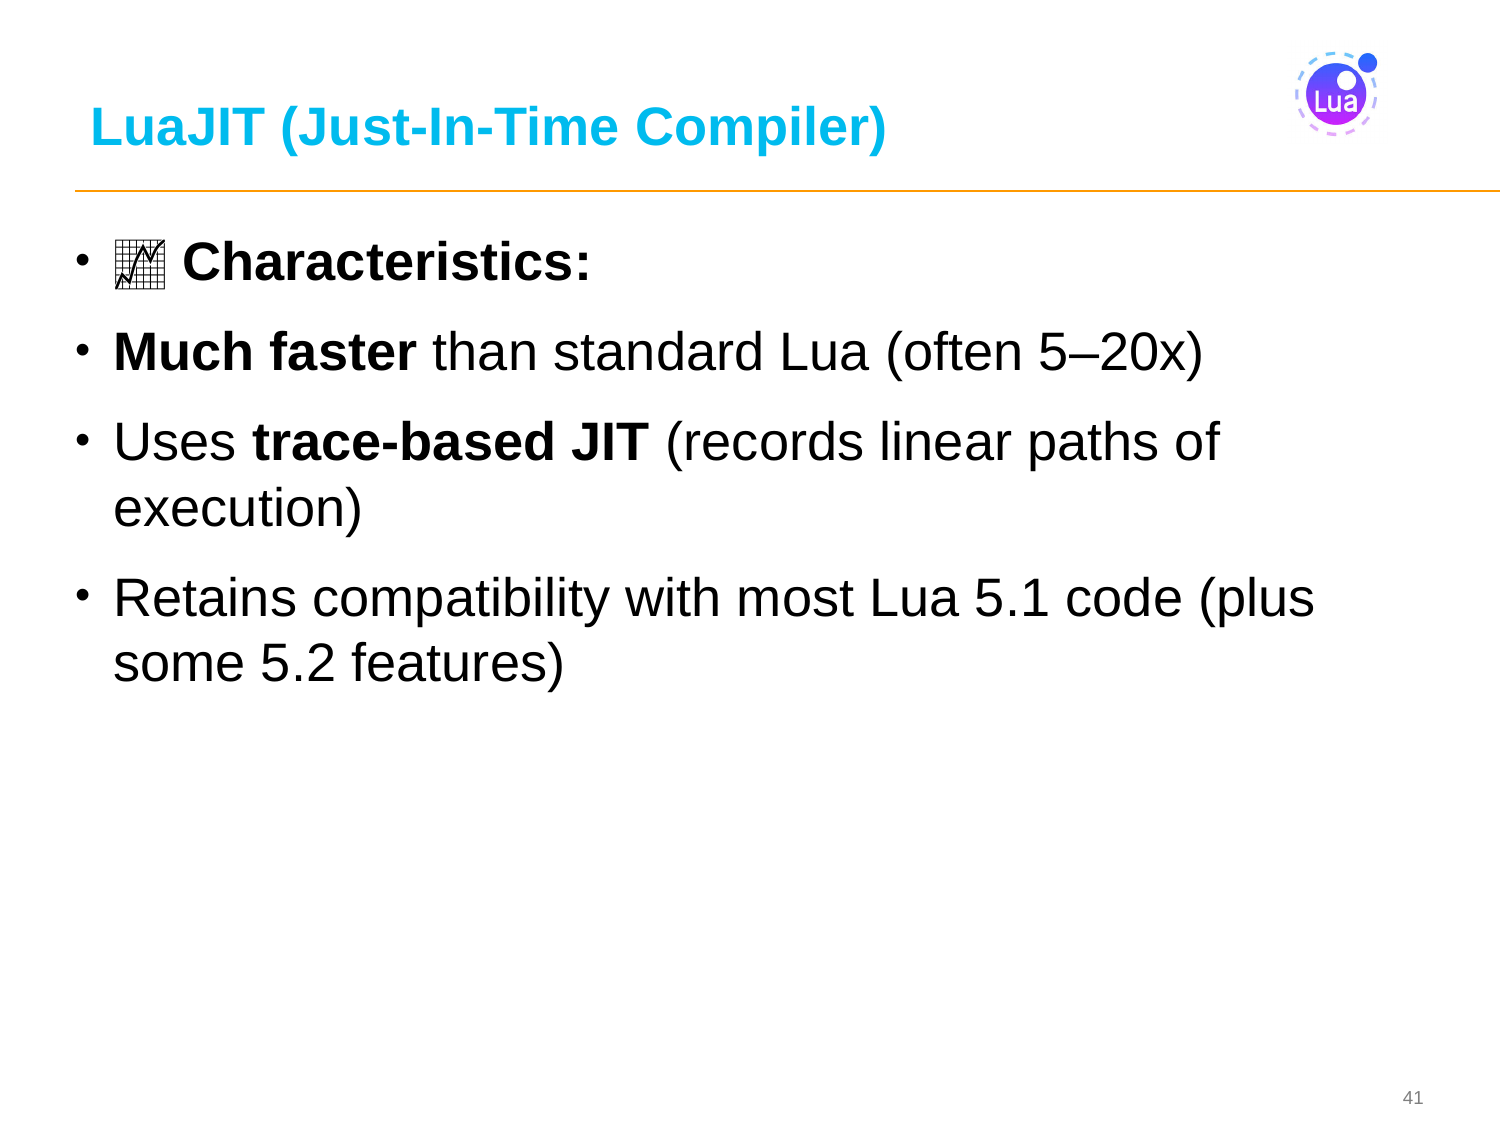

# LuaJIT (Just-In-Time Compiler)
📈 Characteristics:
Much faster than standard Lua (often 5–20x)
Uses trace-based JIT (records linear paths of execution)
Retains compatibility with most Lua 5.1 code (plus some 5.2 features)